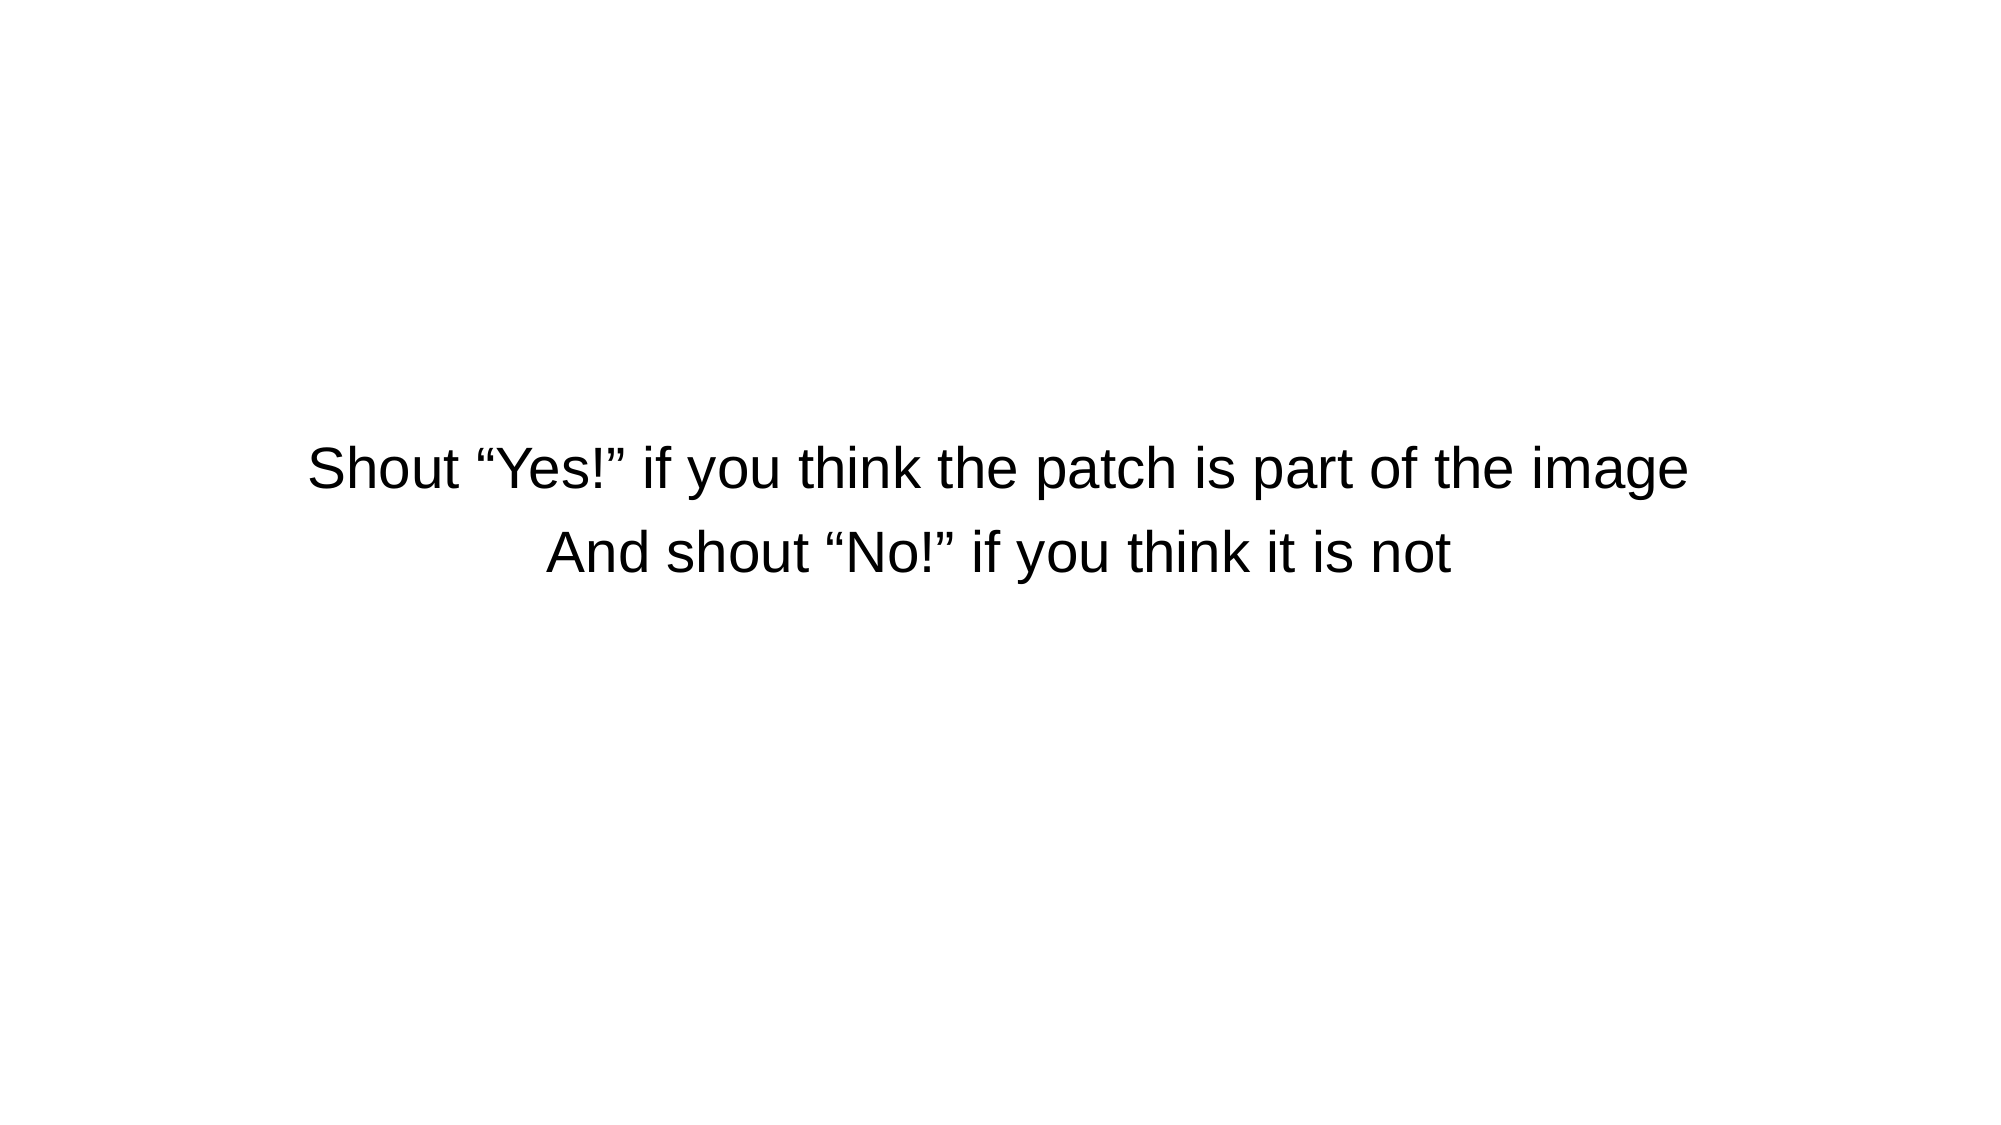

Shout “Yes!” if you think the patch is part of the image
And shout “No!” if you think it is not